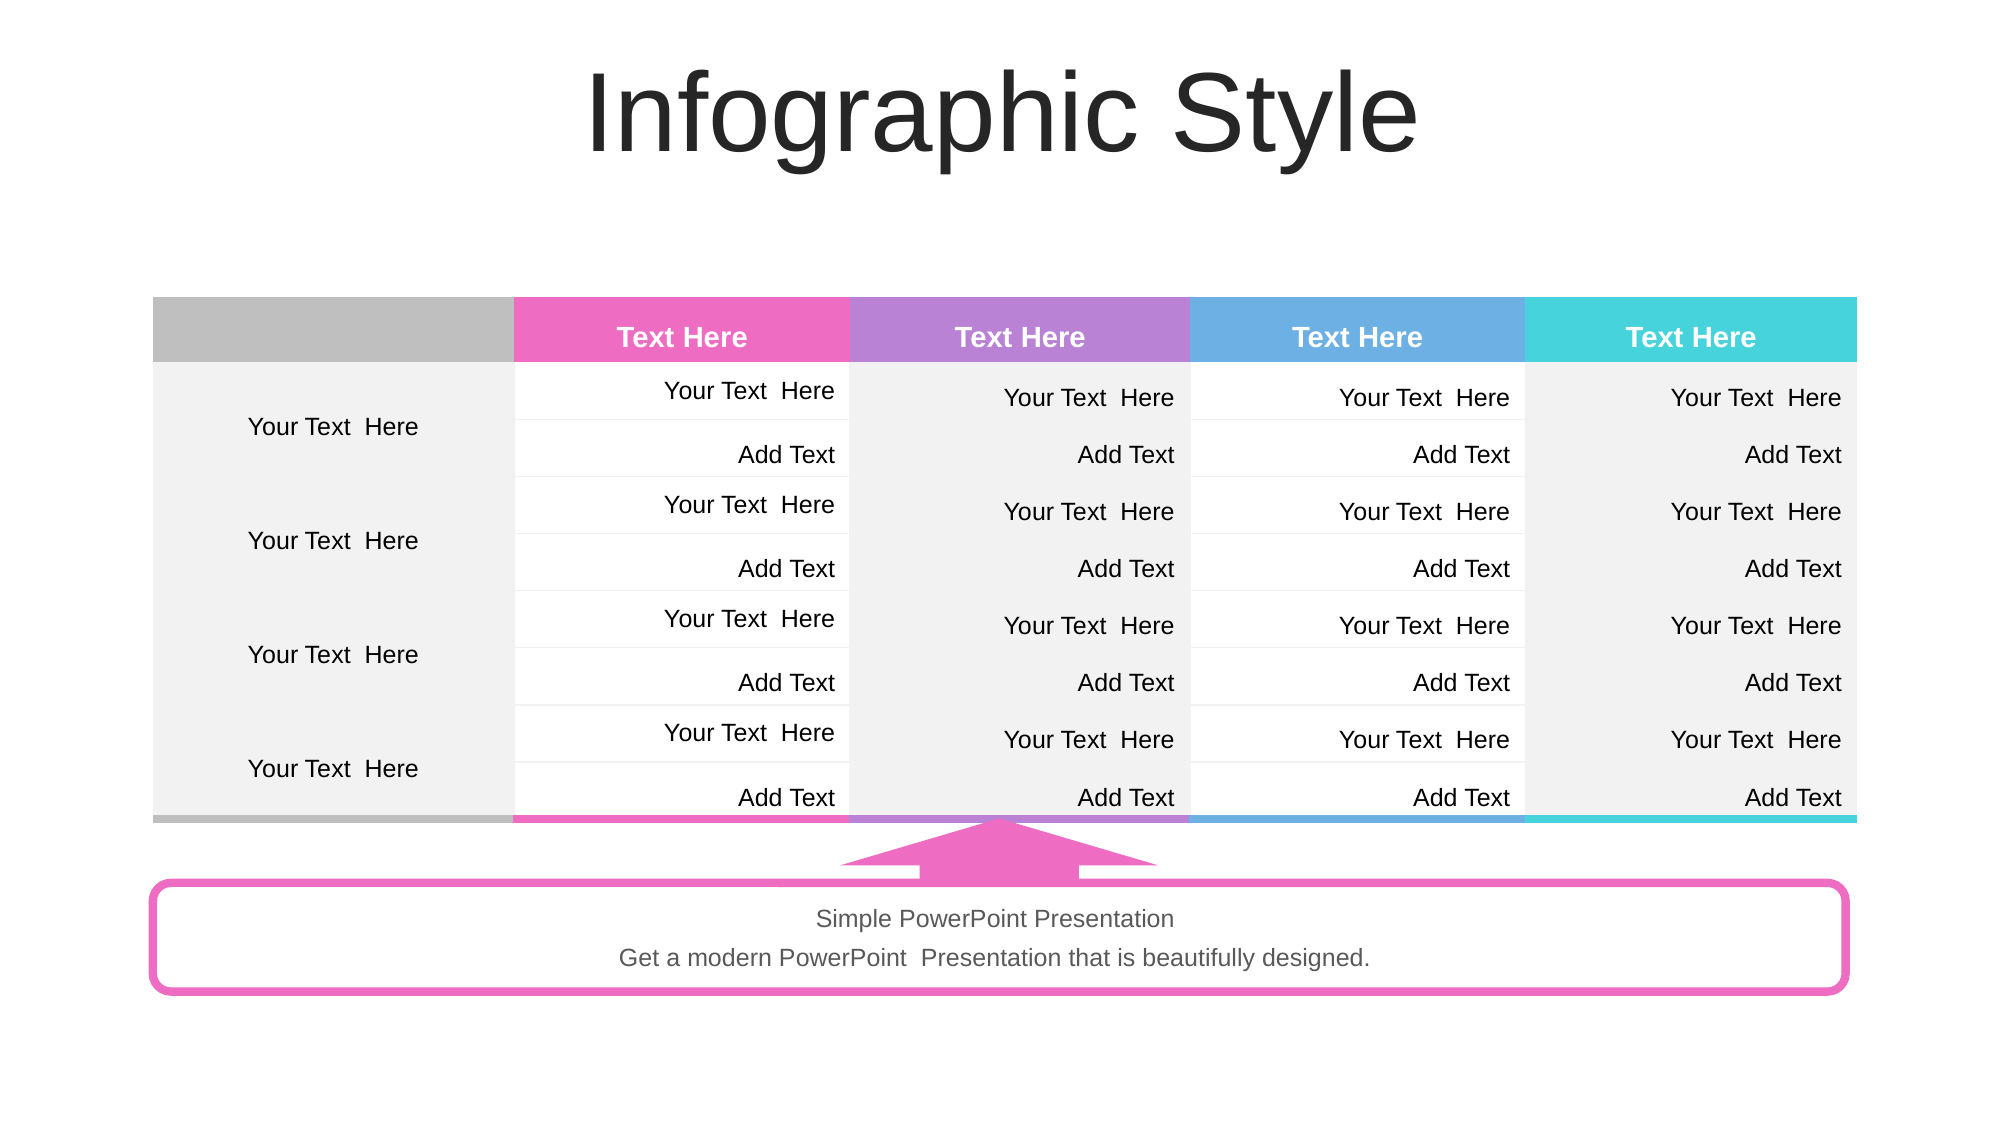

Infographic Style
|  | Text Here | Text Here | Text Here | Text Here |
| --- | --- | --- | --- | --- |
| Your Text Here | Your Text Here | Your Text Here | Your Text Here | Your Text Here |
|  | Add Text | Add Text | Add Text | Add Text |
| Your Text Here | Your Text Here | Your Text Here | Your Text Here | Your Text Here |
|  | Add Text | Add Text | Add Text | Add Text |
| Your Text Here | Your Text Here | Your Text Here | Your Text Here | Your Text Here |
|  | Add Text | Add Text | Add Text | Add Text |
| Your Text Here | Your Text Here | Your Text Here | Your Text Here | Your Text Here |
|  | Add Text | Add Text | Add Text | Add Text |

Simple PowerPoint Presentation
Get a modern PowerPoint  Presentation that is beautifully designed.